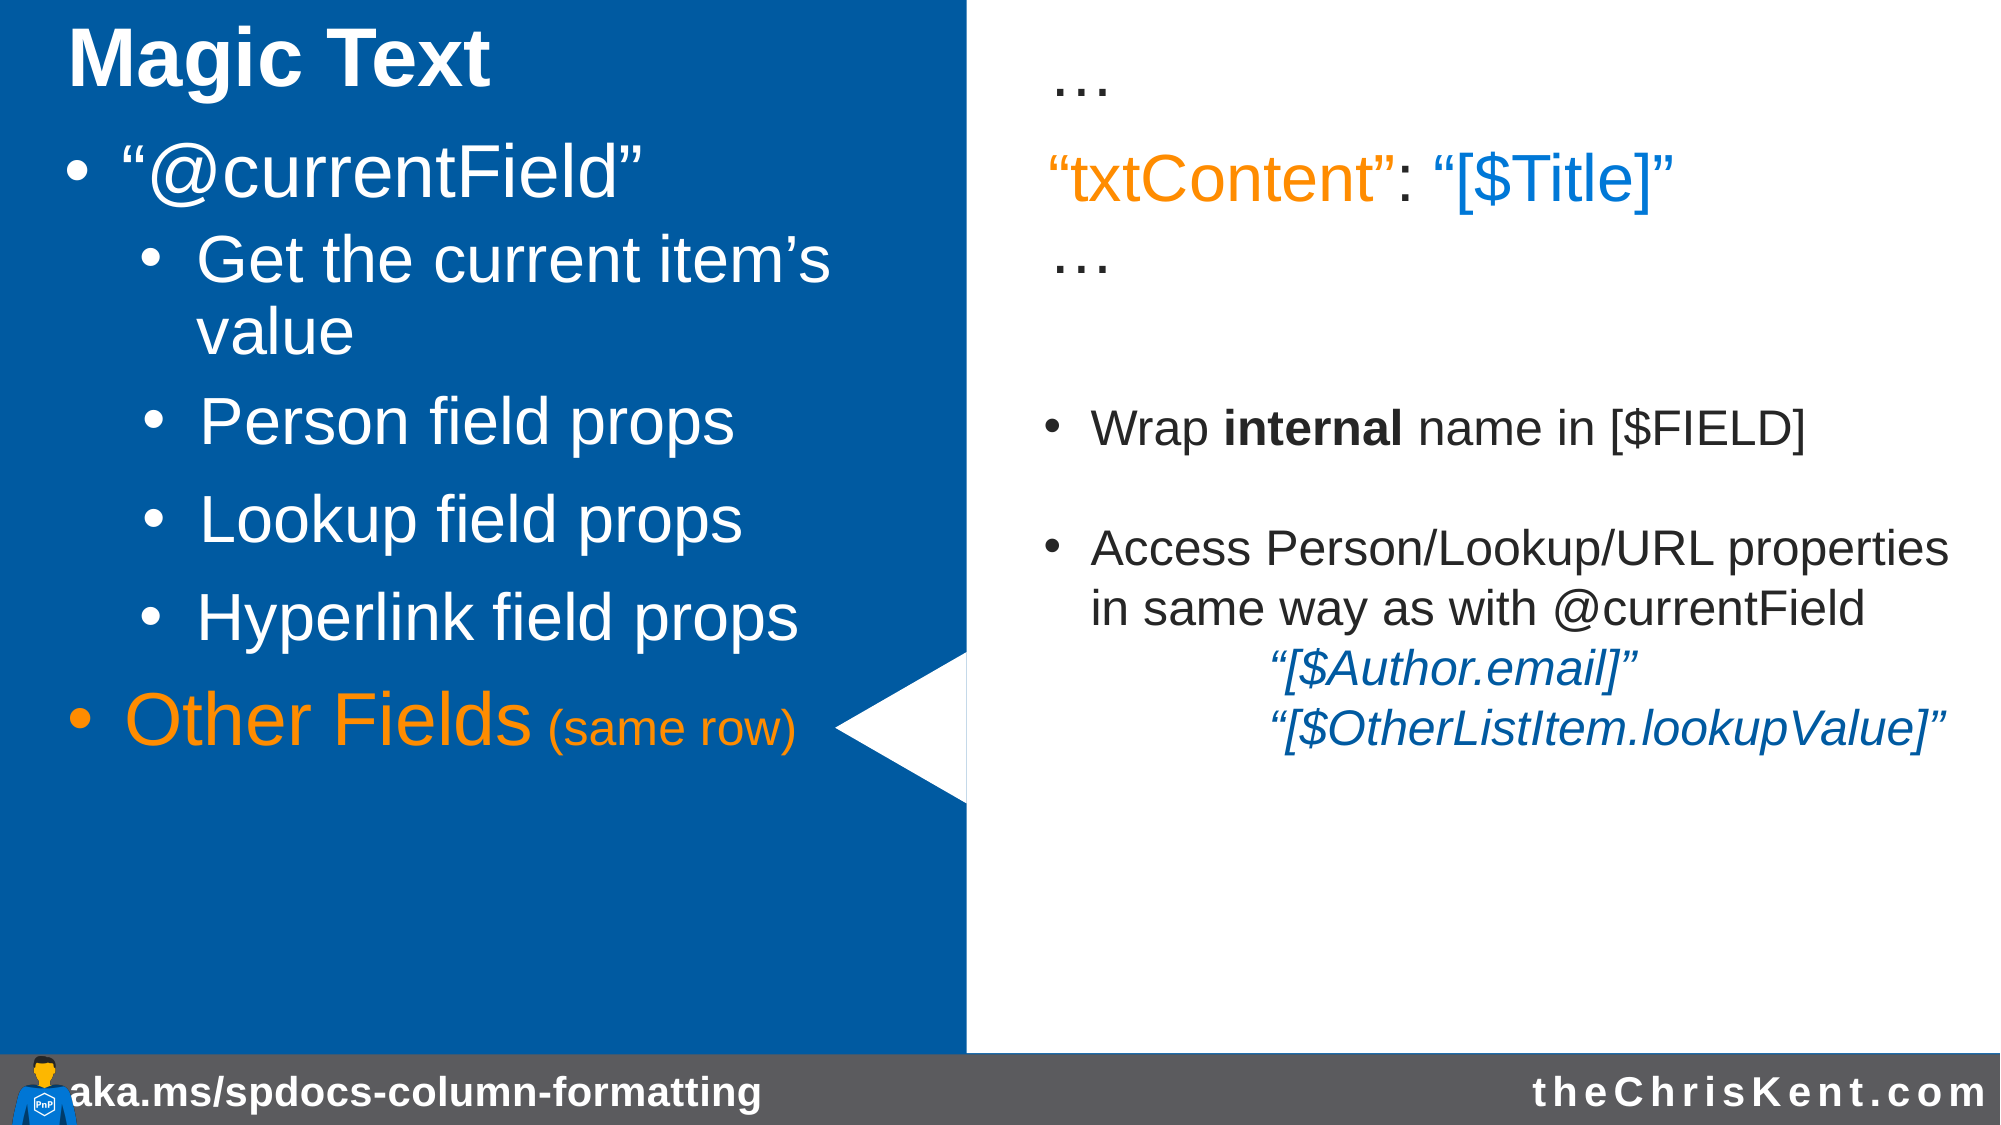

# Magic Text
…
“txtContent”: “[$Title]”
…
“@currentField”
Get the current item’s value
Person field props
Wrap internal name in [$FIELD]

Access Person/Lookup/URL properties in same way as with @currentField
	“[$Author.email]”
	“[$OtherListItem.lookupValue]”
Lookup field props
Hyperlink field props

Other Fields (same row)